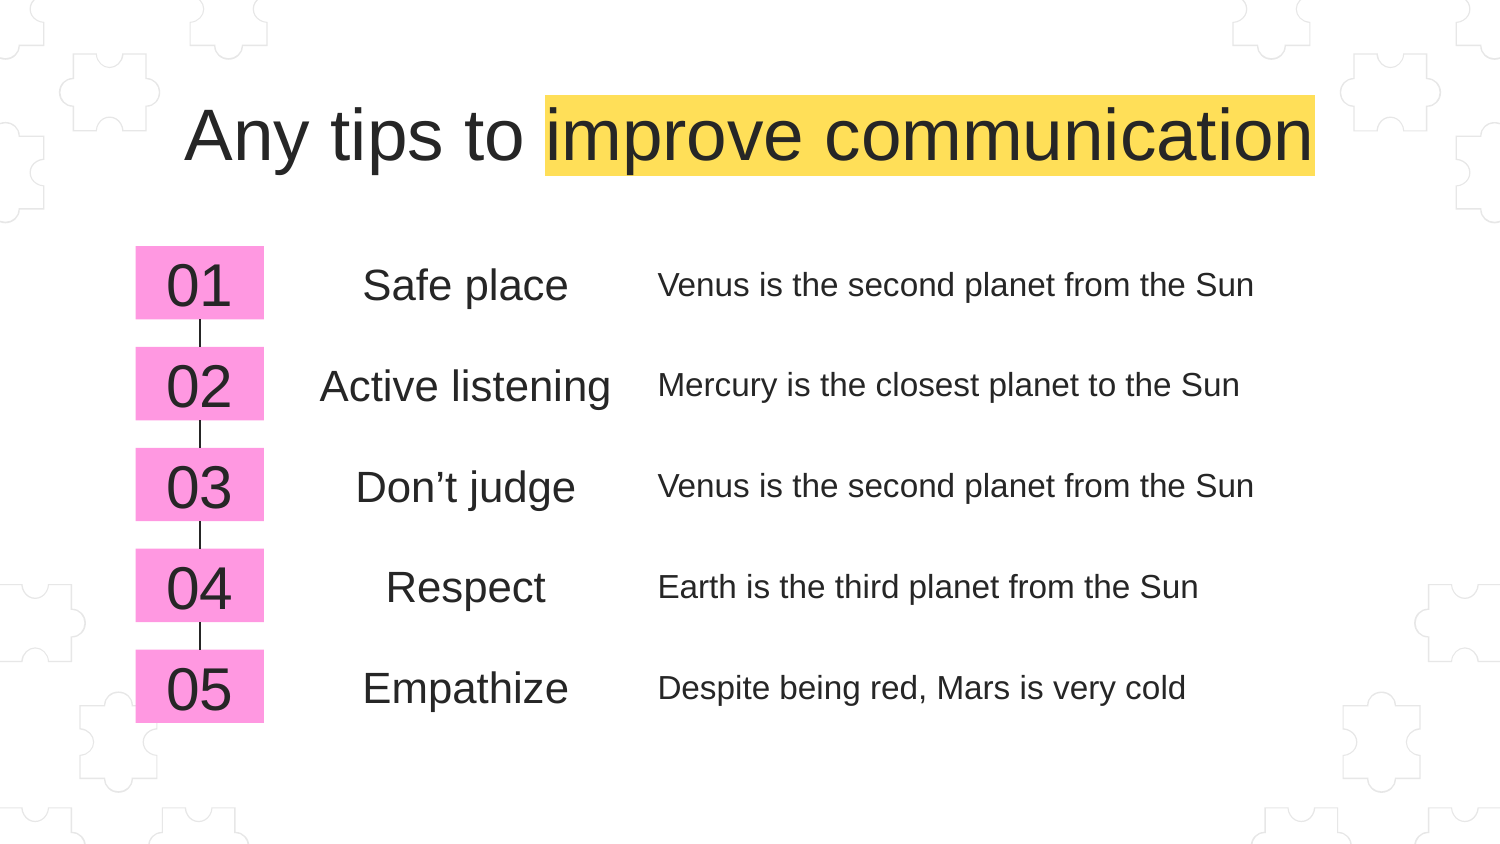

# Any tips to improve communication
Venus is the second planet from the Sun
Safe place
01
Mercury is the closest planet to the Sun
Active listening
02
Venus is the second planet from the Sun
Don’t judge
03
Earth is the third planet from the Sun
Respect
04
Despite being red, Mars is very cold
Empathize
05